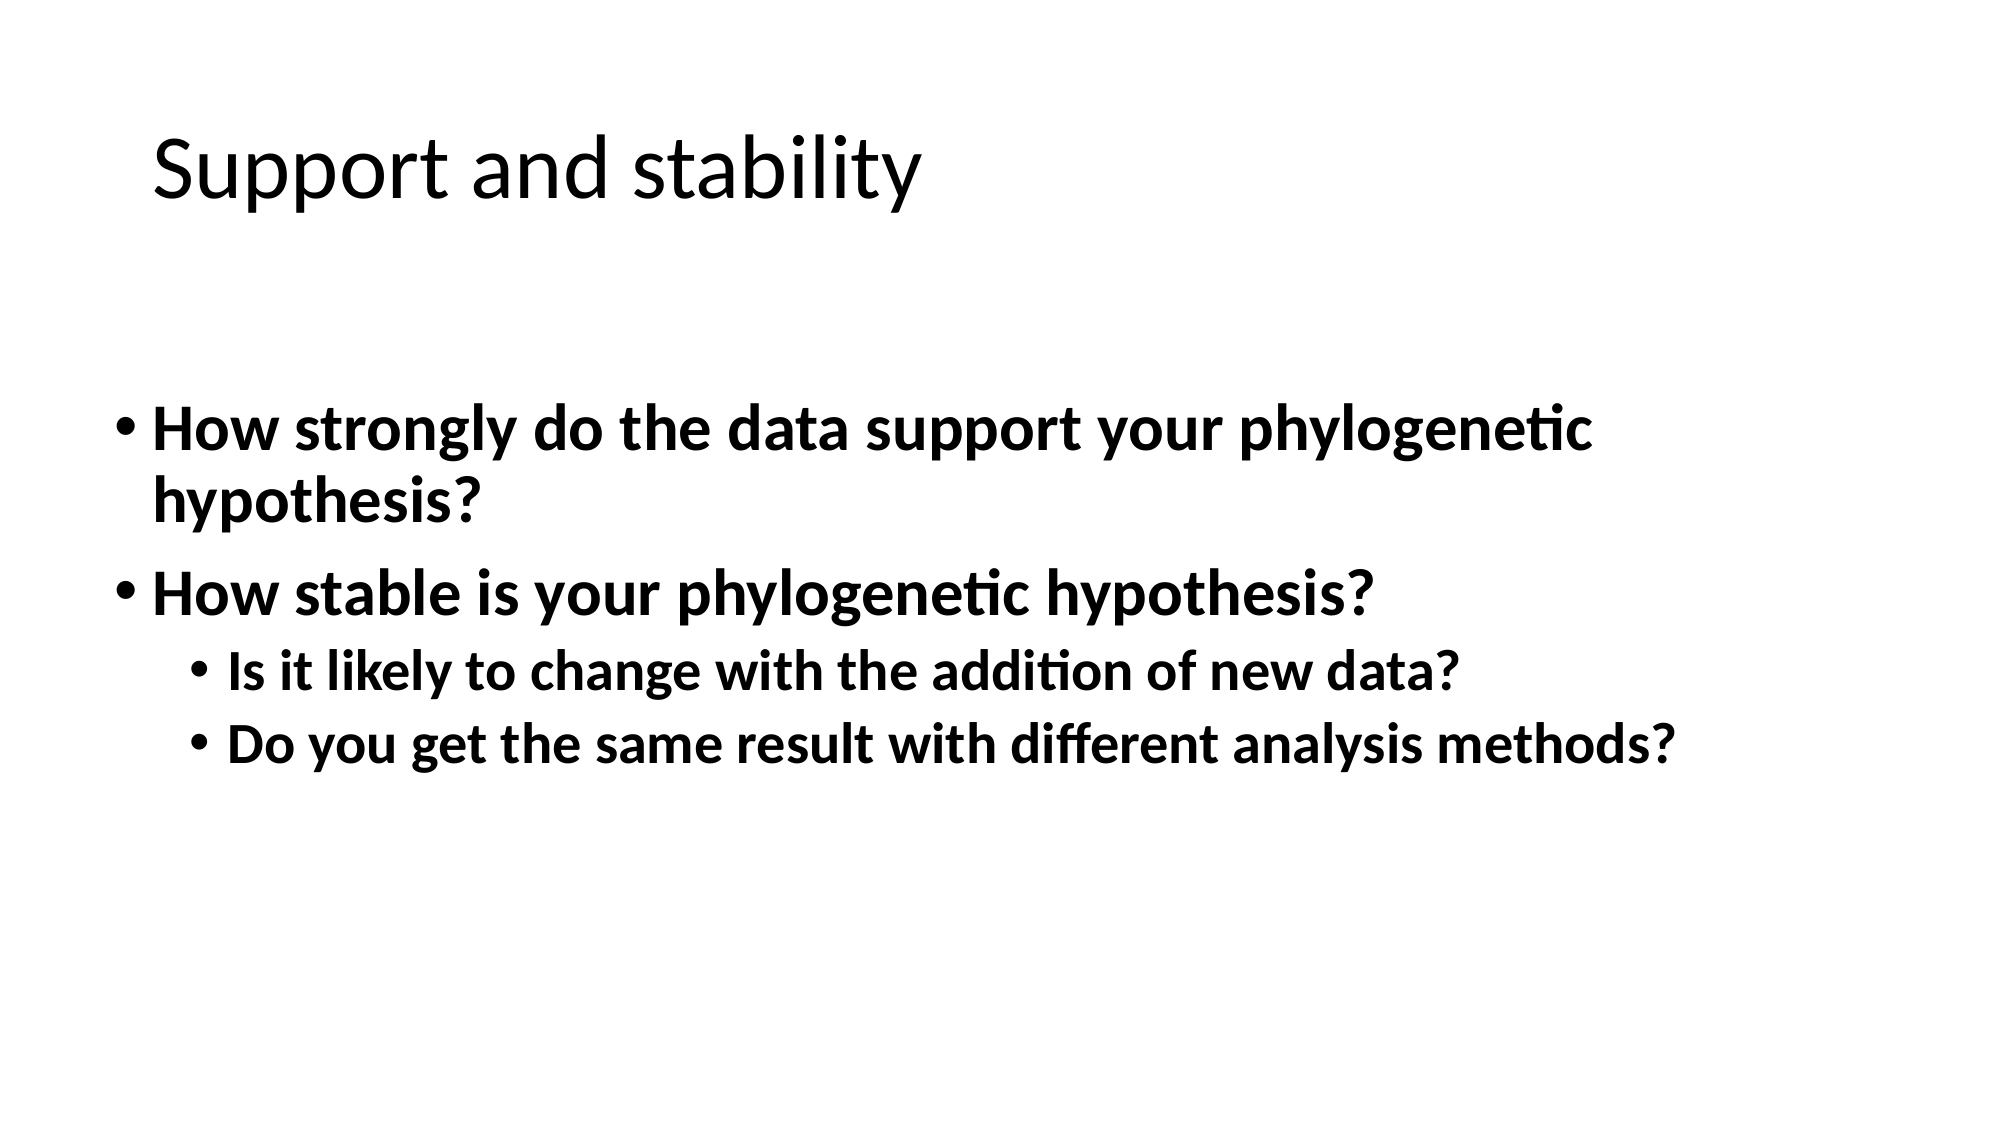

# Support and stability
How strongly do the data support your phylogenetic hypothesis?
How stable is your phylogenetic hypothesis?
Is it likely to change with the addition of new data?
Do you get the same result with different analysis methods?